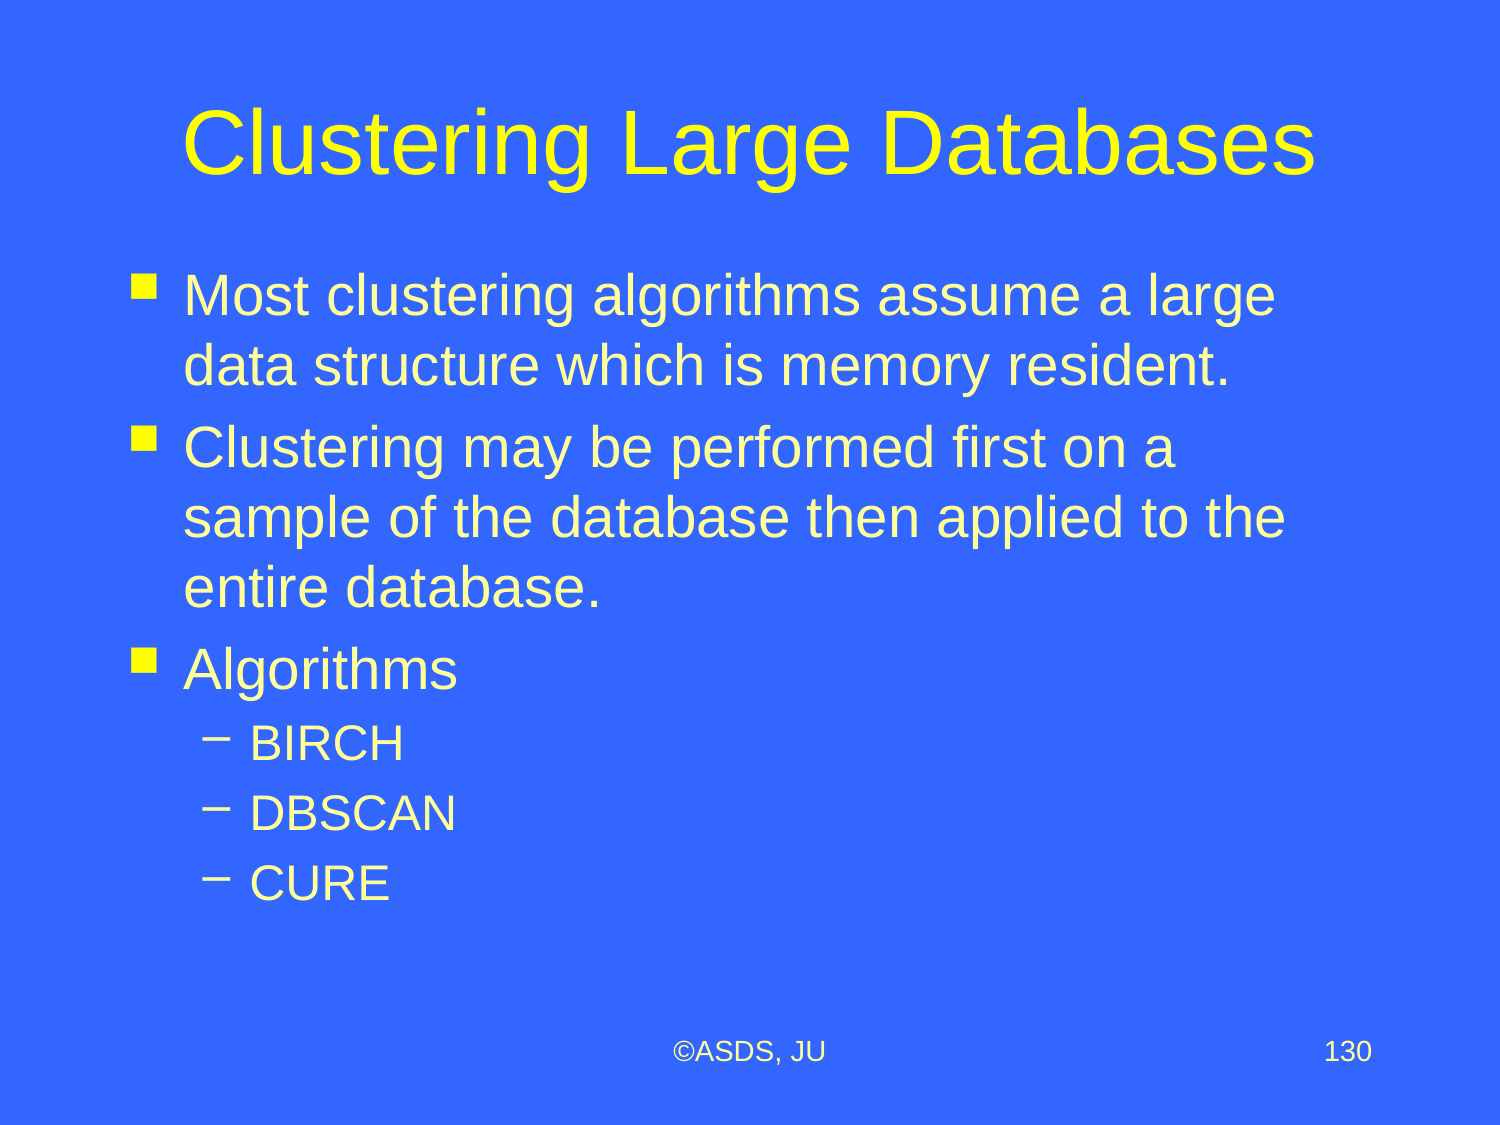

# Clustering Large Databases
Most clustering algorithms assume a large data structure which is memory resident.
Clustering may be performed first on a sample of the database then applied to the entire database.
Algorithms
BIRCH
DBSCAN
CURE
©ASDS, JU
130